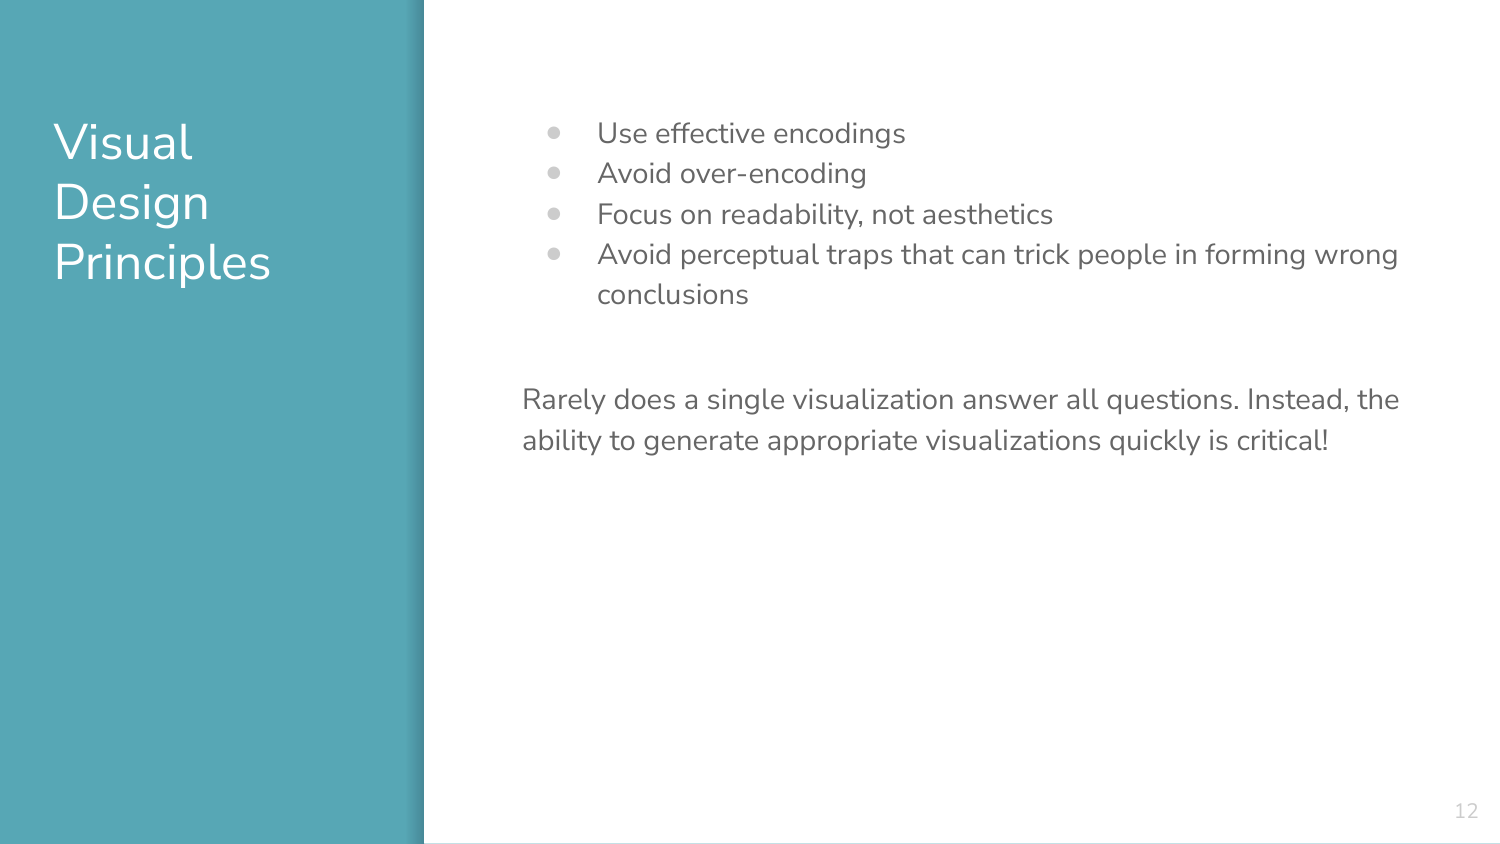

# Visual Design Principles
Use effective encodings
Avoid over-encoding
Focus on readability, not aesthetics
Avoid perceptual traps that can trick people in forming wrong conclusions

Rarely does a single visualization answer all questions. Instead, the ability to generate appropriate visualizations quickly is critical!

12